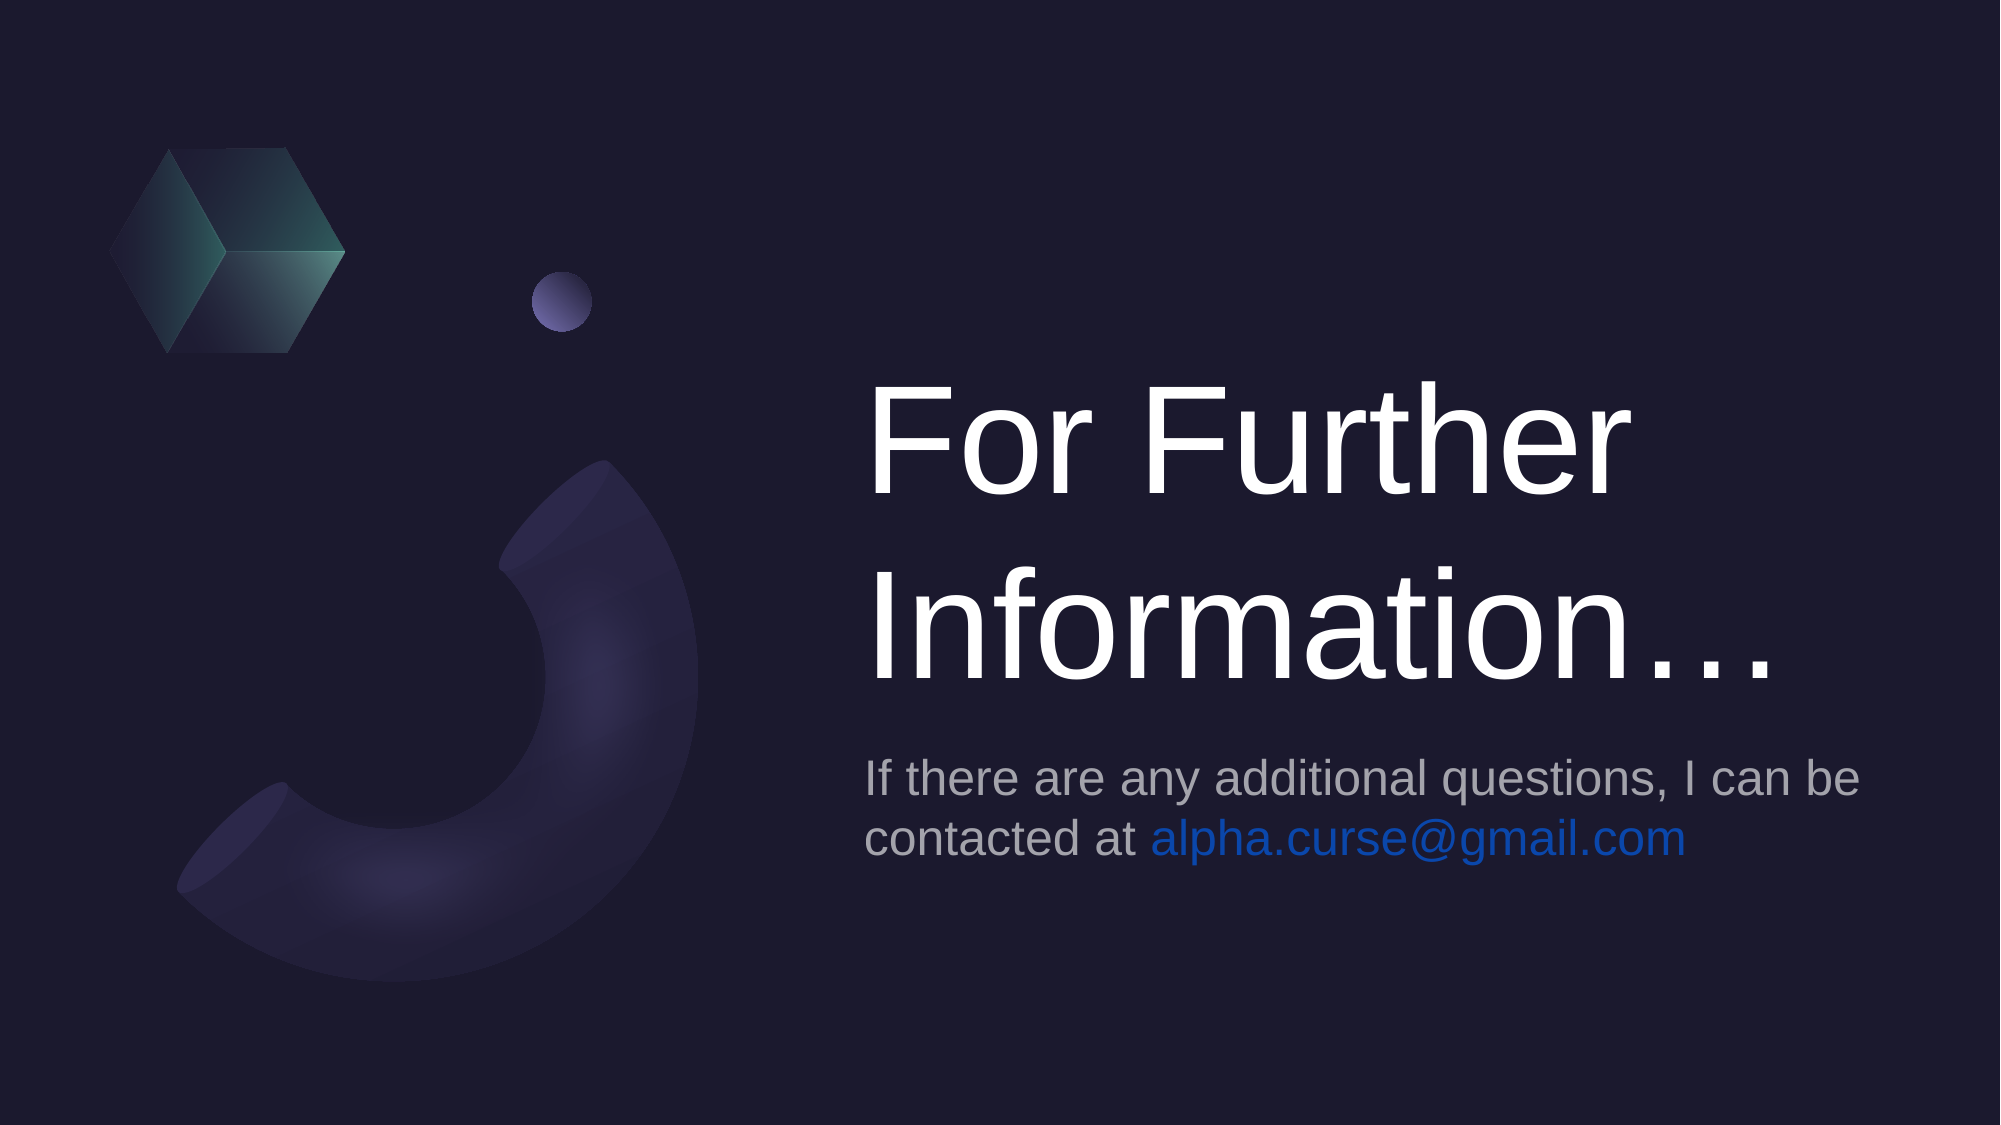

# For Further Information…

If there are any additional questions, I can be contacted at alpha.curse@gmail.com